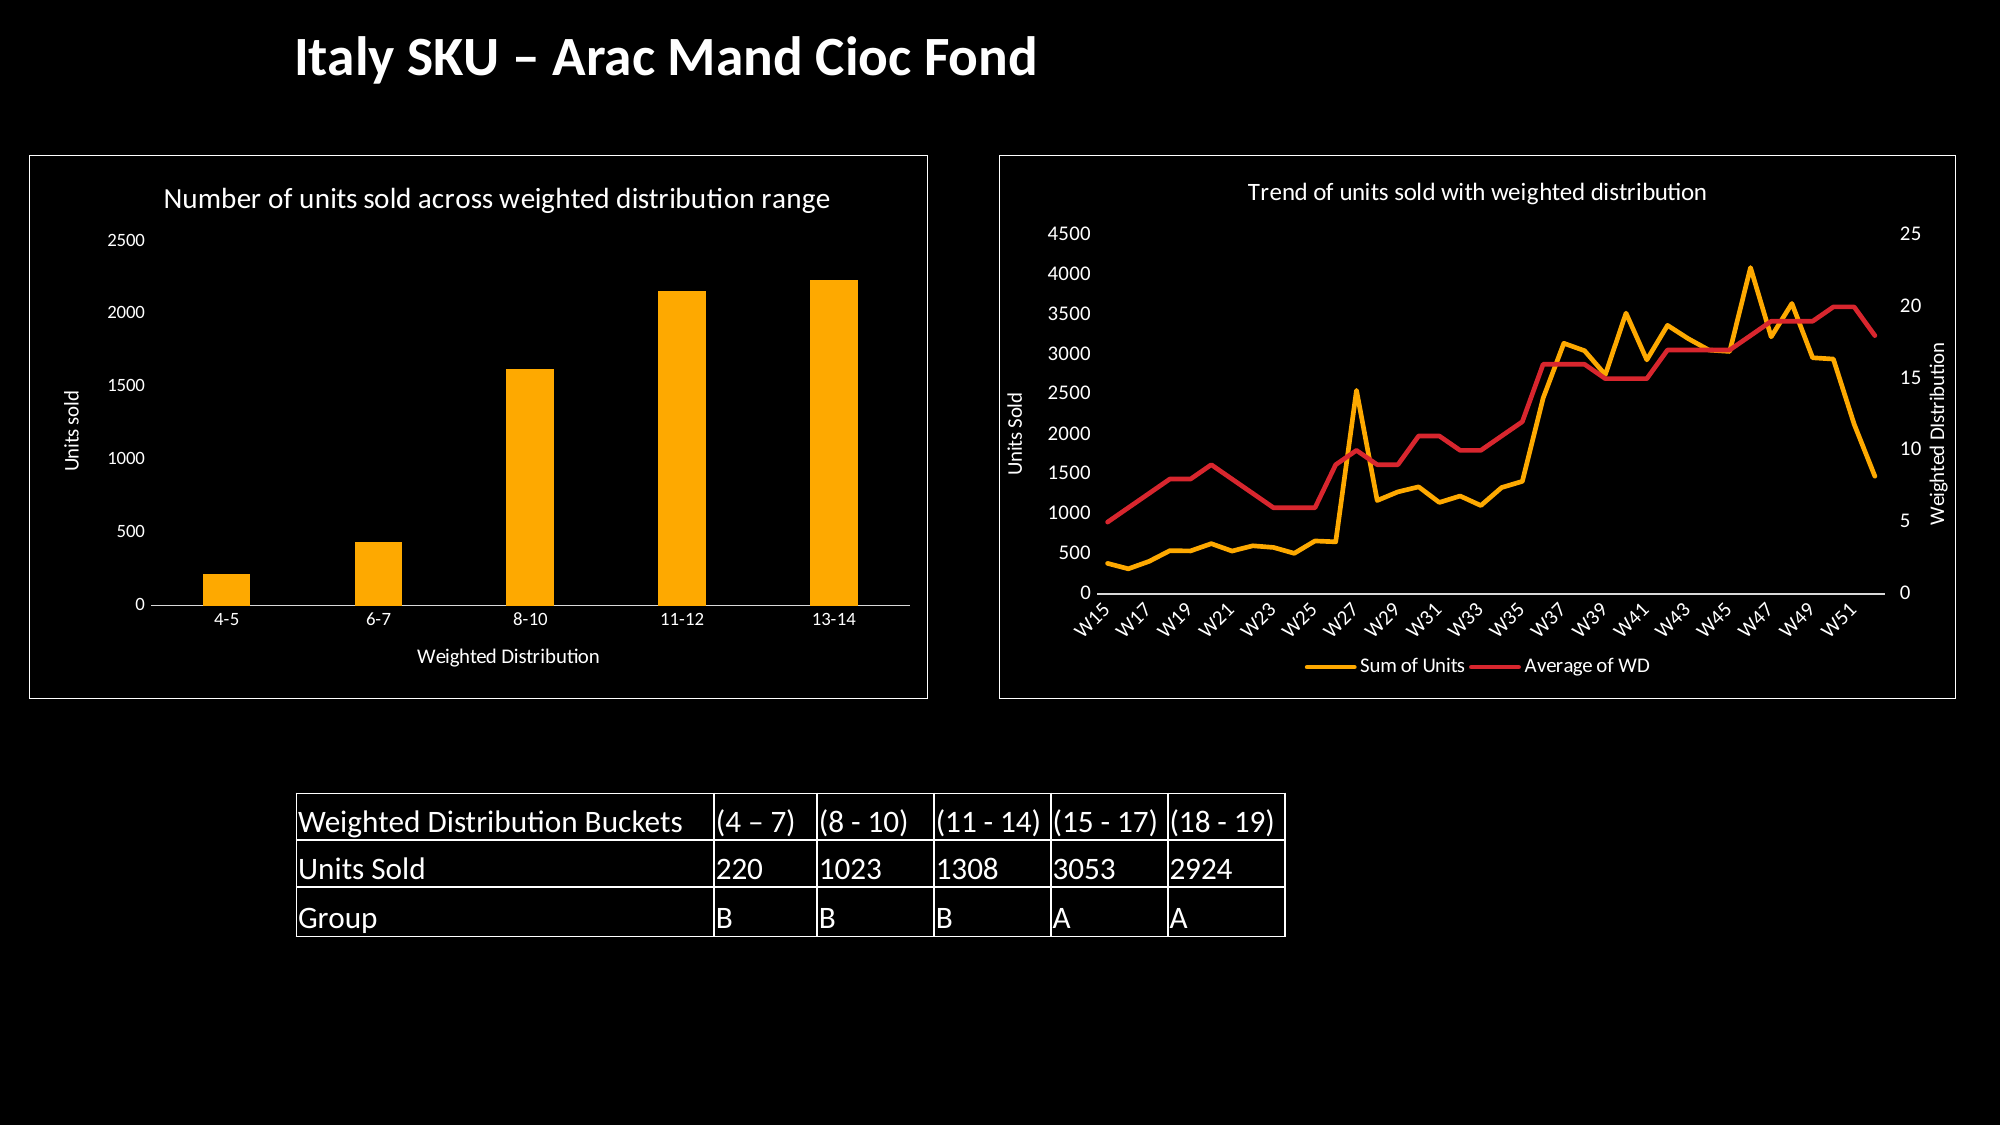

Italy SKU – Arac Mand Cioc Fond

### Chart: Number of units sold across weighted distribution range

| Category | Units |
|---|---|
| 4-5 | 220.0 |
| 6-7 | 436.0 |
| 8-10 | 1625.0 |
| 11-12 | 2160.0 |
| 13-14 | 2232.0 |

### Chart: Trend of units sold with weighted distribution

| Category | Sum of Units | Average of WD |
|---|---|---|
| W15 | 382.0 | 5.0 |
| W16 | 314.0 | 6.0 |
| W17 | 407.0 | 7.0 |
| W18 | 541.0 | 8.0 |
| W19 | 538.0 | 8.0 |
| W20 | 629.0 | 9.0 |
| W21 | 537.0 | 8.0 |
| W22 | 603.0 | 7.0 |
| W23 | 582.0 | 6.0 |
| W24 | 508.0 | 6.0 |
| W25 | 663.2 | 6.0 |
| W26 | 652.5 | 9.0 |
| W27 | 2553.5 | 10.0 |
| W28 | 1171.0 | 9.0 |
| W29 | 1279.0 | 9.0 |
| W30 | 1342.2 | 11.0 |
| W31 | 1146.3 | 11.0 |
| W32 | 1227.5 | 10.0 |
| W33 | 1108.0 | 10.0 |
| W34 | 1333.4 | 11.0 |
| W35 | 1410.7 | 12.0 |
| W36 | 2455.0 | 16.0 |
| W37 | 3144.0 | 16.0 |
| W38 | 3050.5 | 16.0 |
| W39 | 2749.6 | 15.0 |
| W40 | 3522.5 | 15.0 |
| W41 | 2935.6 | 15.0 |
| W42 | 3369.2 | 17.0 |
| W43 | 3201.3 | 17.0 |
| W44 | 3058.7 | 17.0 |
| W45 | 3041.8 | 17.0 |
| W46 | 4094.0 | 18.0 |
| W47 | 3224.8 | 19.0 |
| W48 | 3643.0 | 19.0 |
| W49 | 2962.5 | 19.0 |
| W50 | 2945.8 | 20.0 |
| W51 | 2129.8 | 20.0 |
| W52 | 1474.7 | 18.0 |
| Weighted Distribution Buckets | (4 – 7) | (8 - 10) | (11 - 14) | (15 - 17) | (18 - 19) |
| --- | --- | --- | --- | --- | --- |
| Units Sold | 220 | 1023 | 1308 | 3053 | 2924 |
| Group | B | B | B | A | A |